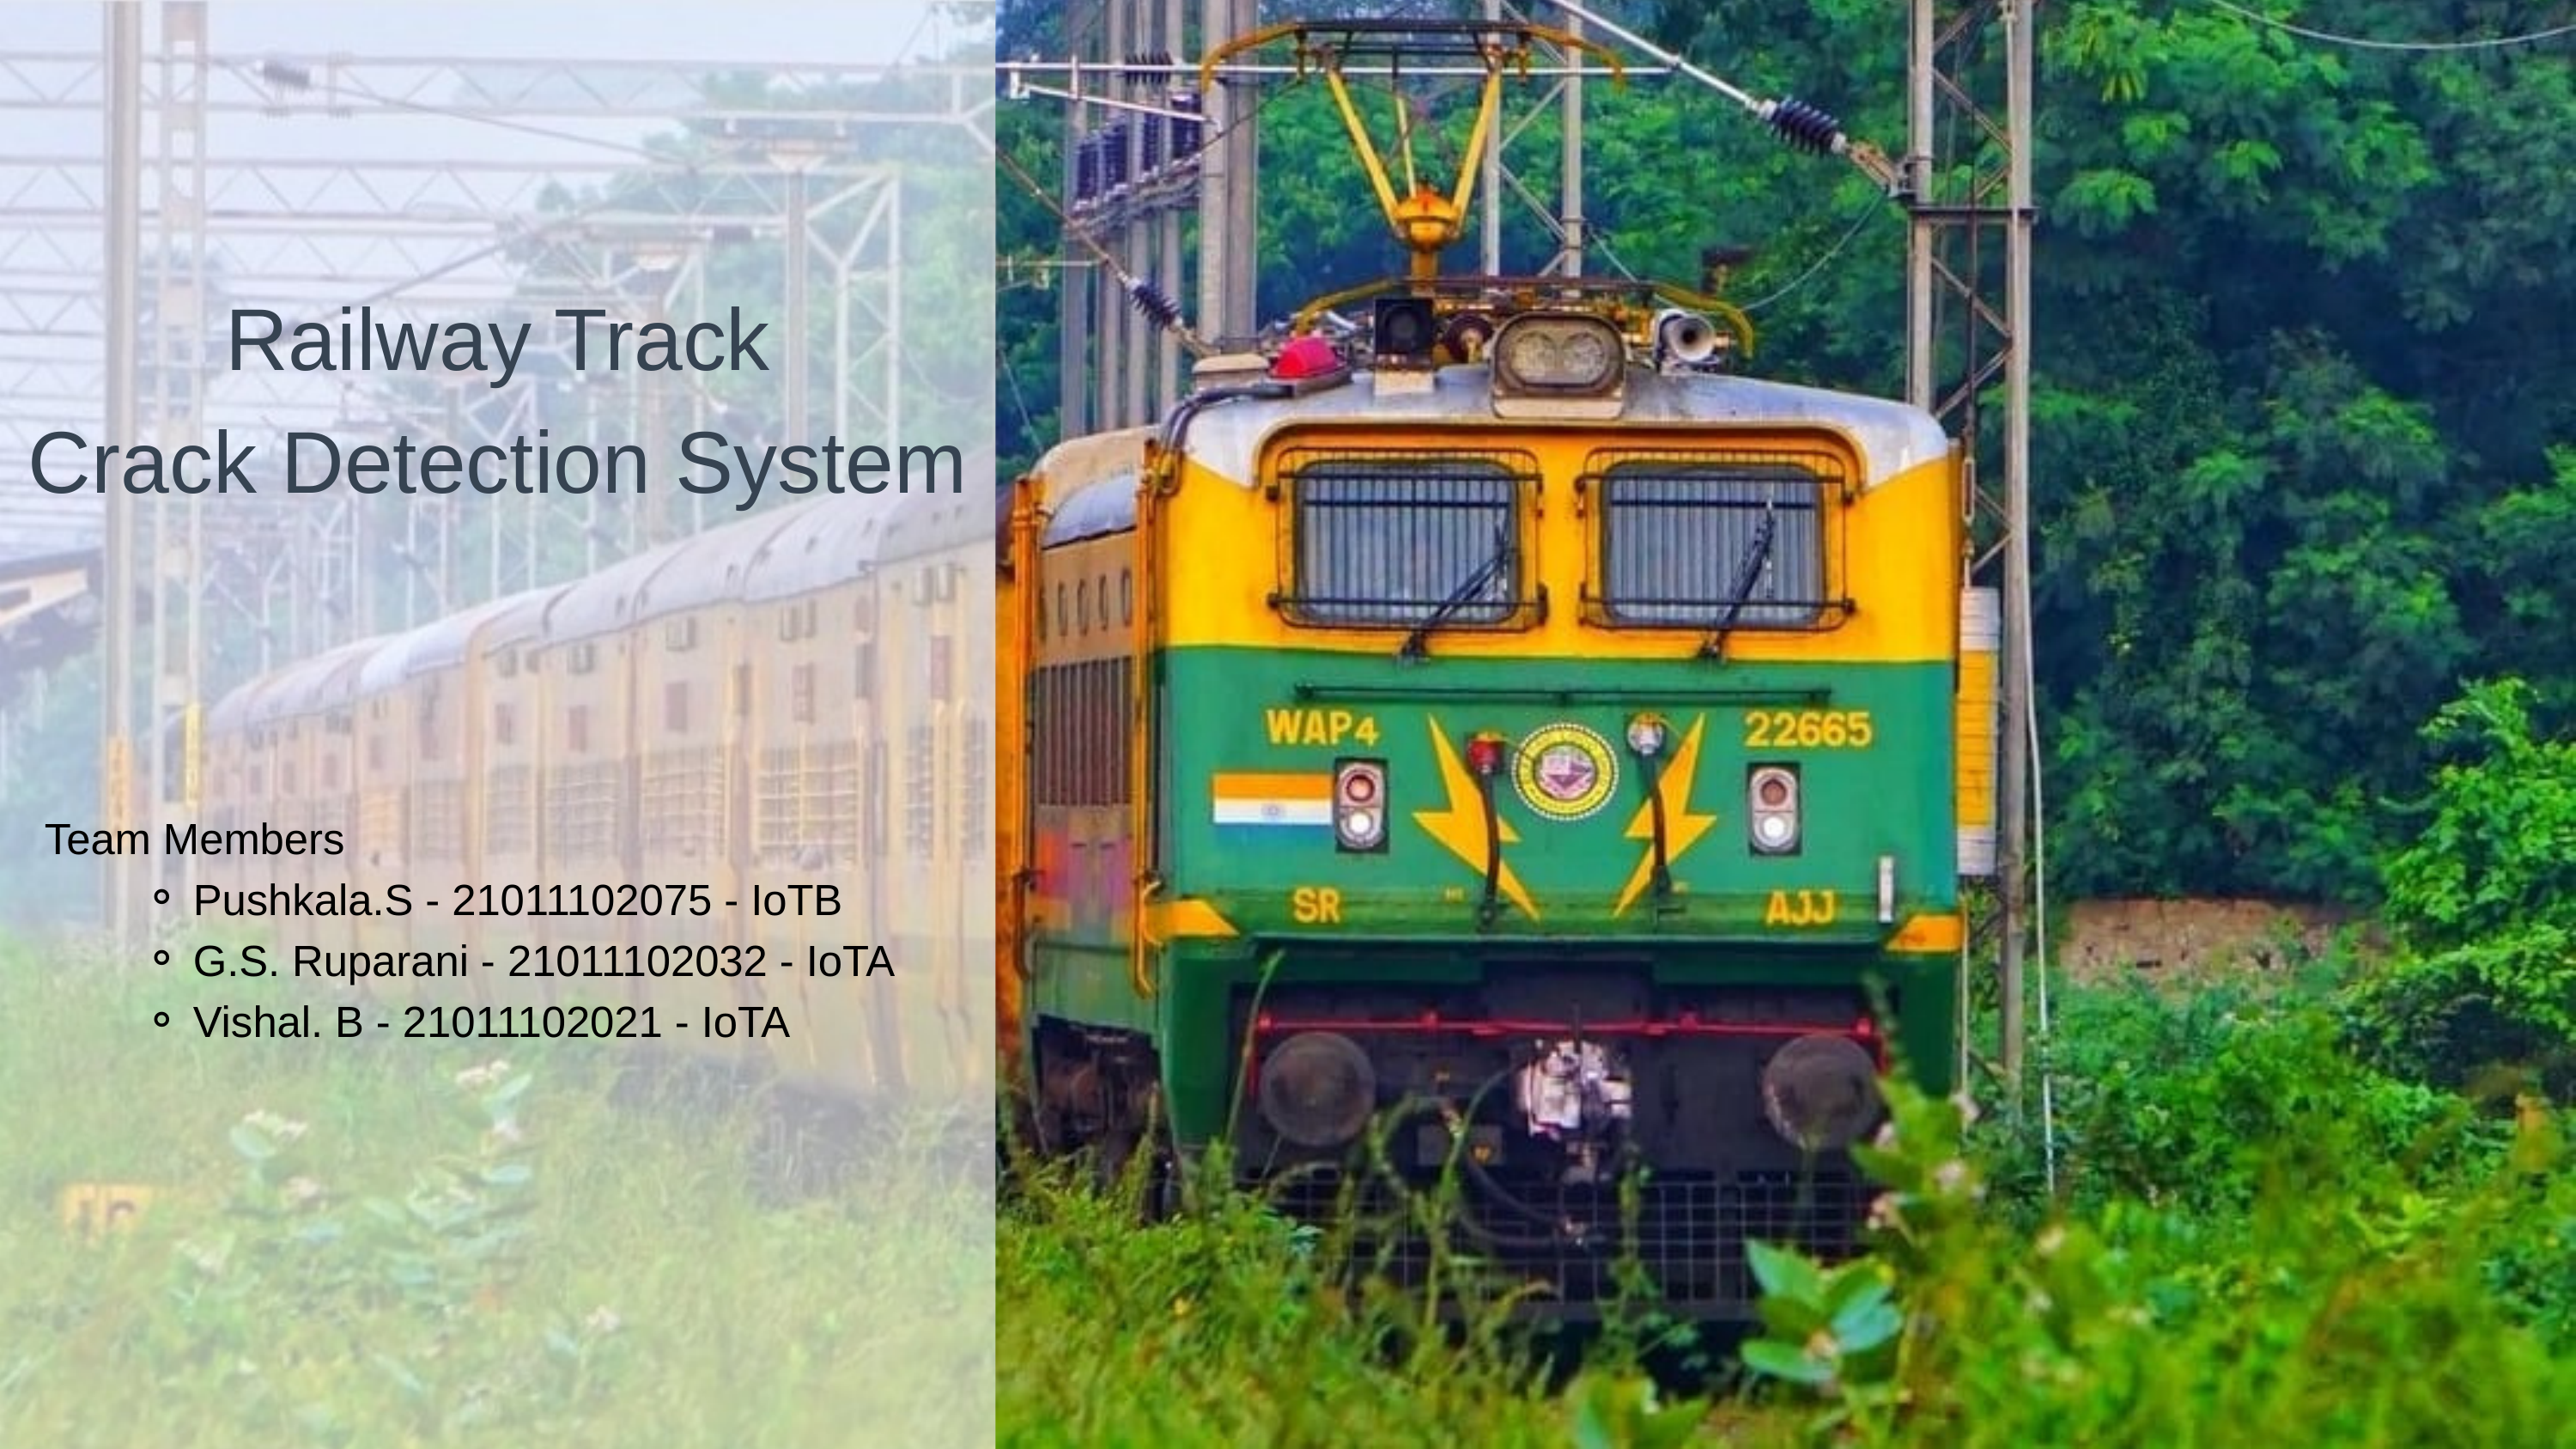

Railway Track
Crack Detection System
Team Members
Pushkala.S - 21011102075 - IoTB
G.S. Ruparani - 21011102032 - IoTA
Vishal. B - 21011102021 - IoTA